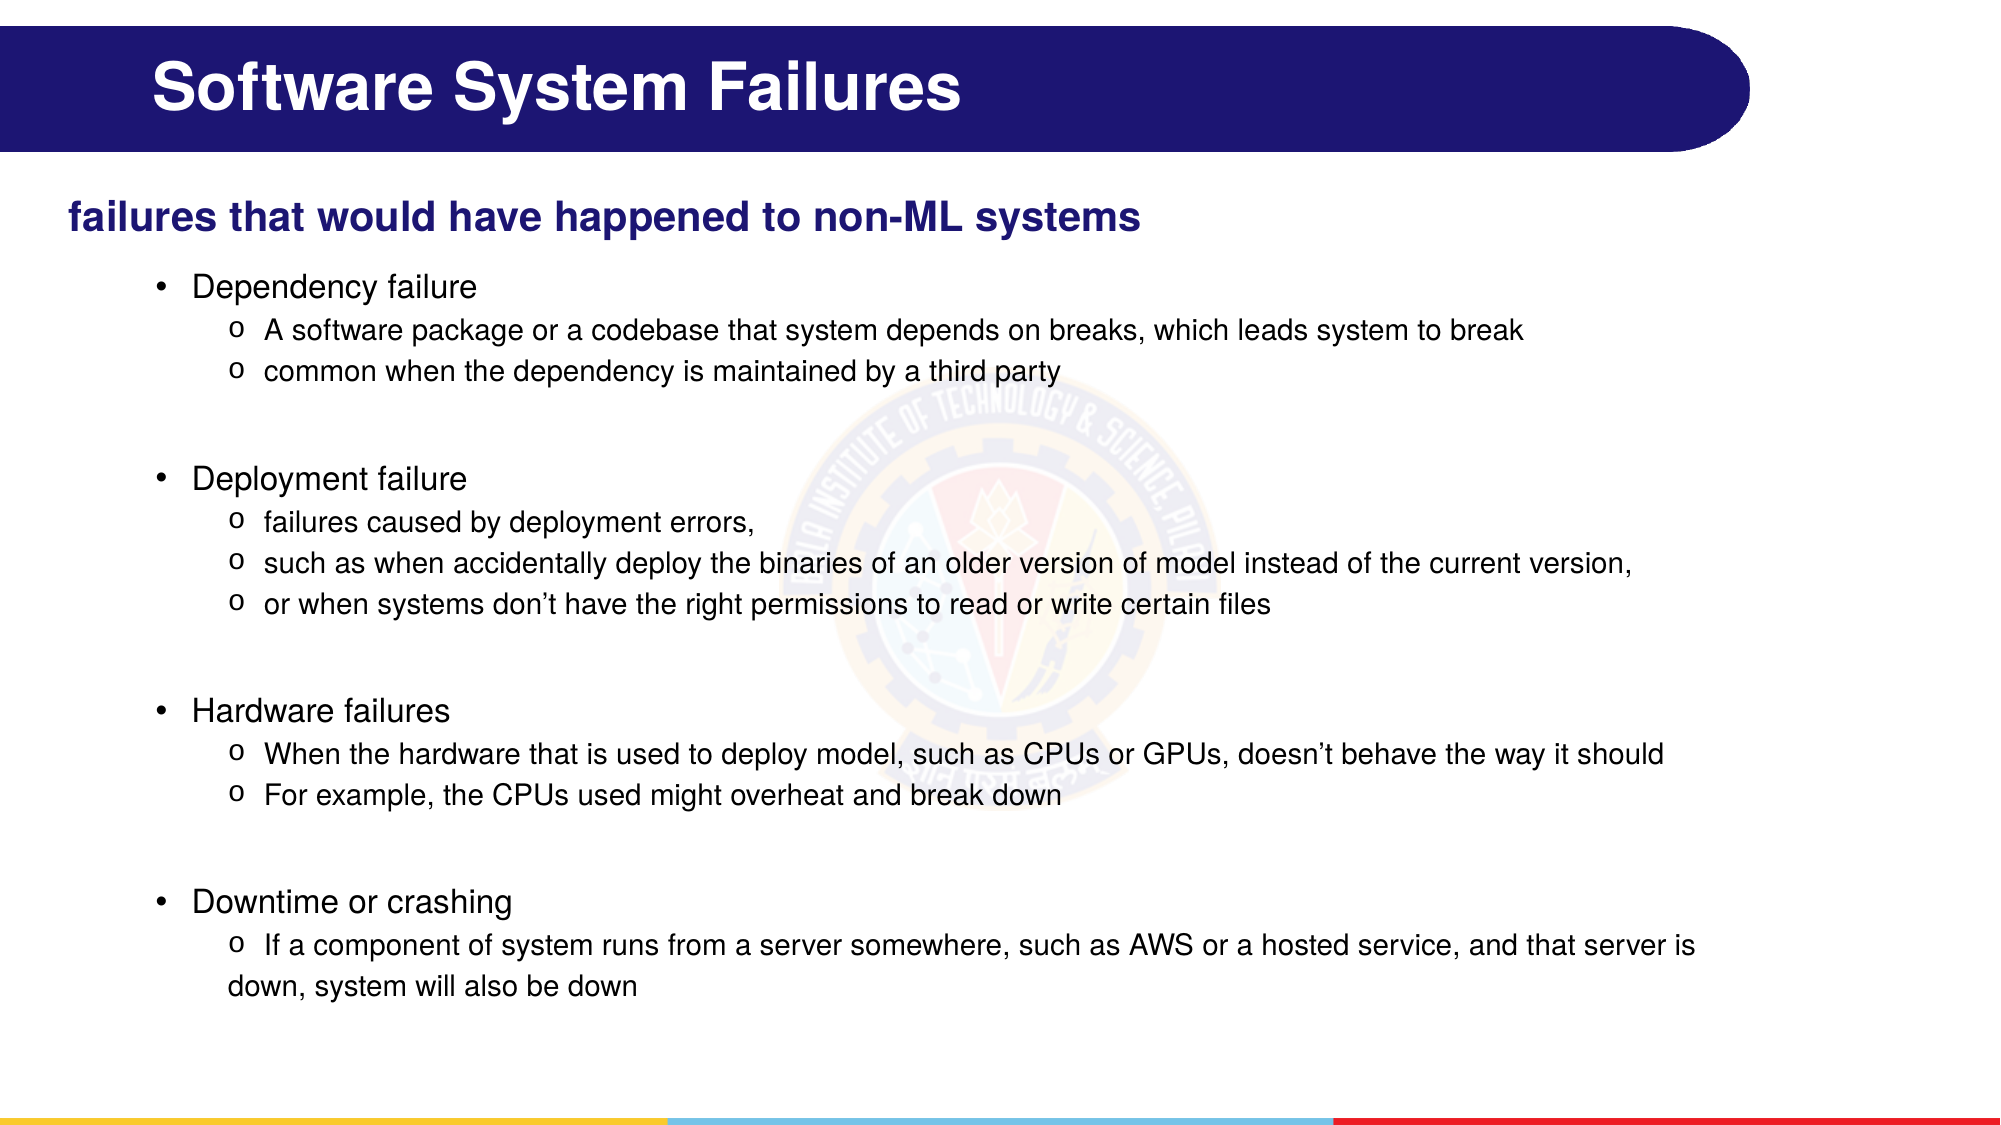

# Software System Failures
failures that would have happened to non-ML systems
Dependency failure
A software package or a codebase that system depends on breaks, which leads system to break
common when the dependency is maintained by a third party

Deployment failure
failures caused by deployment errors,
such as when accidentally deploy the binaries of an older version of model instead of the current version,
or when systems don’t have the right permissions to read or write certain files

Hardware failures
When the hardware that is used to deploy model, such as CPUs or GPUs, doesn’t behave the way it should
For example, the CPUs used might overheat and break down

Downtime or crashing
If a component of system runs from a server somewhere, such as AWS or a hosted service, and that server is
down, system will also be down